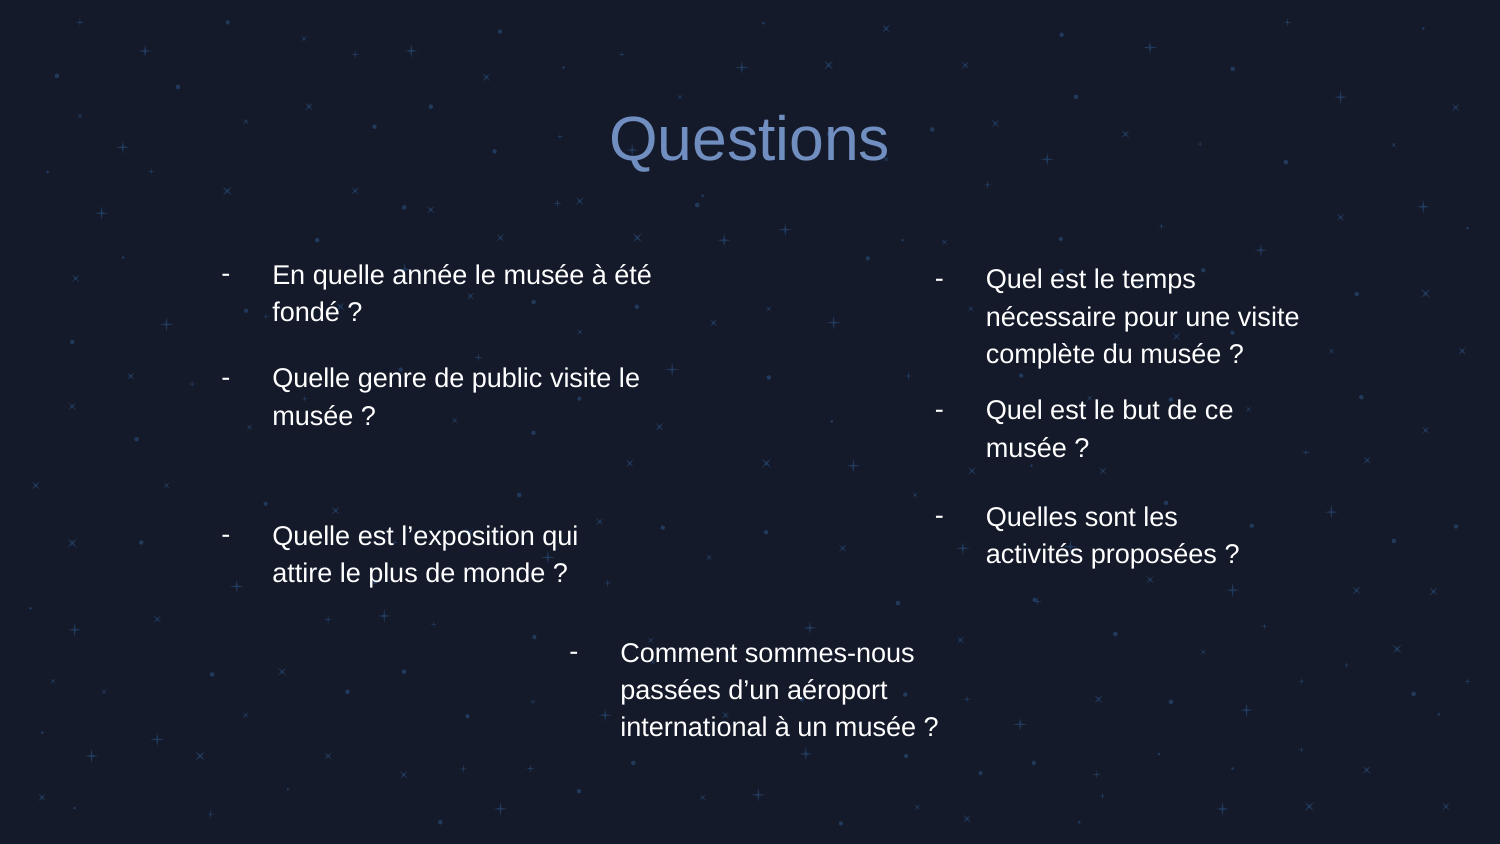

# Questions
En quelle année le musée à été fondé ?
Quel est le temps nécessaire pour une visite complète du musée ?
Quelle genre de public visite le musée ?
Quel est le but de ce musée ?
Quelles sont les activités proposées ?
Quelle est l’exposition qui attire le plus de monde ?
Comment sommes-nous passées d’un aéroport international à un musée ?